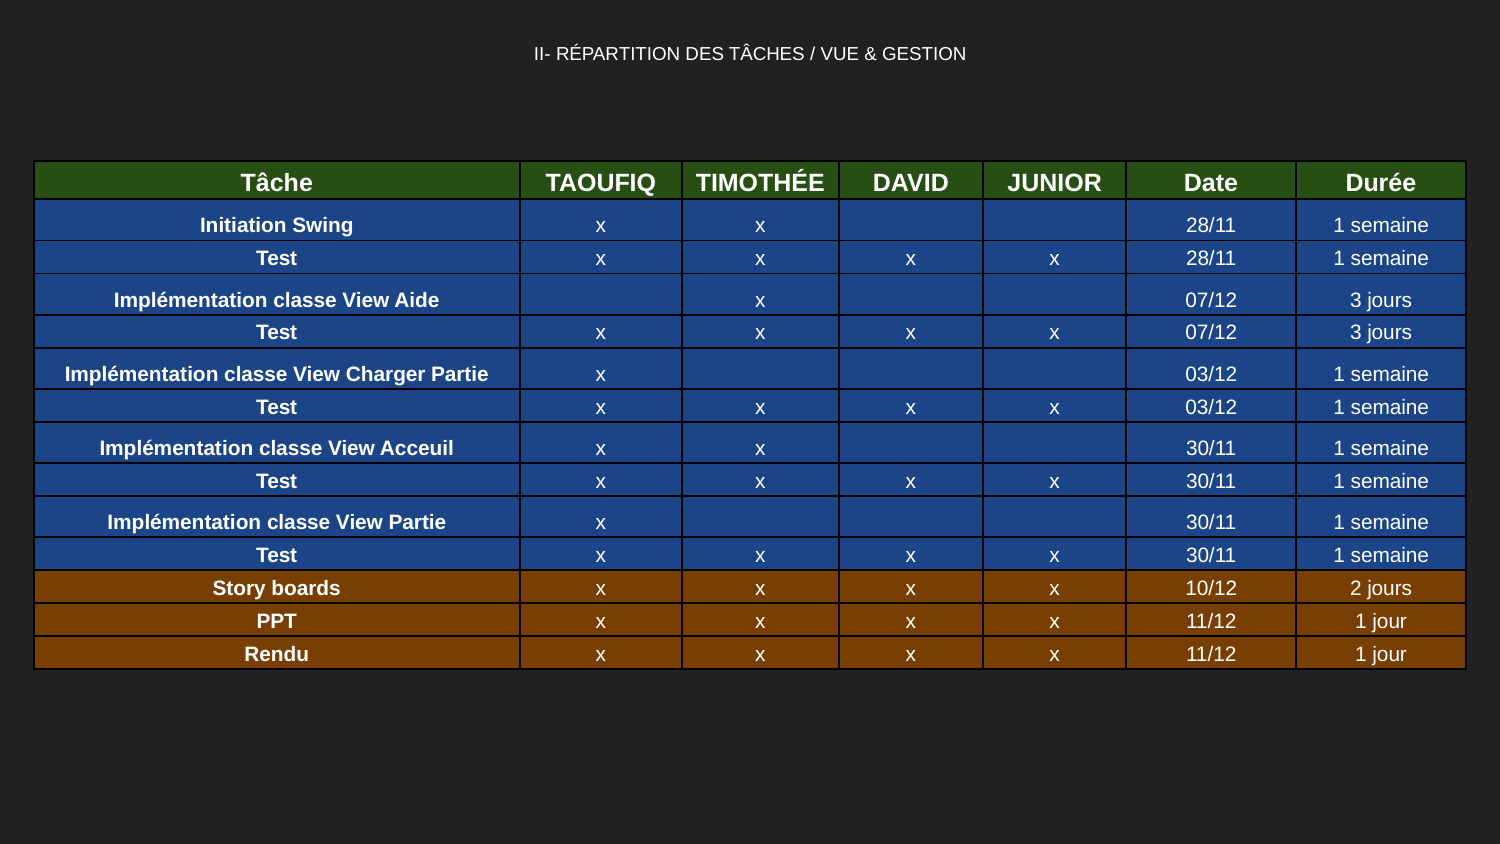

# II- RÉPARTITION DES TÂCHES / VUE & GESTION
| Tâche | TAOUFIQ | TIMOTHÉE | DAVID | JUNIOR | Date | Durée |
| --- | --- | --- | --- | --- | --- | --- |
| Initiation Swing | x | x |  |  | 28/11 | 1 semaine |
| Test | x | x | x | x | 28/11 | 1 semaine |
| Implémentation classe View Aide |  | x |  |  | 07/12 | 3 jours |
| Test | x | x | x | x | 07/12 | 3 jours |
| Implémentation classe View Charger Partie | x |  |  |  | 03/12 | 1 semaine |
| Test | x | x | x | x | 03/12 | 1 semaine |
| Implémentation classe View Acceuil | x | x |  |  | 30/11 | 1 semaine |
| Test | x | x | x | x | 30/11 | 1 semaine |
| Implémentation classe View Partie | x |  |  |  | 30/11 | 1 semaine |
| Test | x | x | x | x | 30/11 | 1 semaine |
| Story boards | x | x | x | x | 10/12 | 2 jours |
| PPT | x | x | x | x | 11/12 | 1 jour |
| Rendu | x | x | x | x | 11/12 | 1 jour |
7